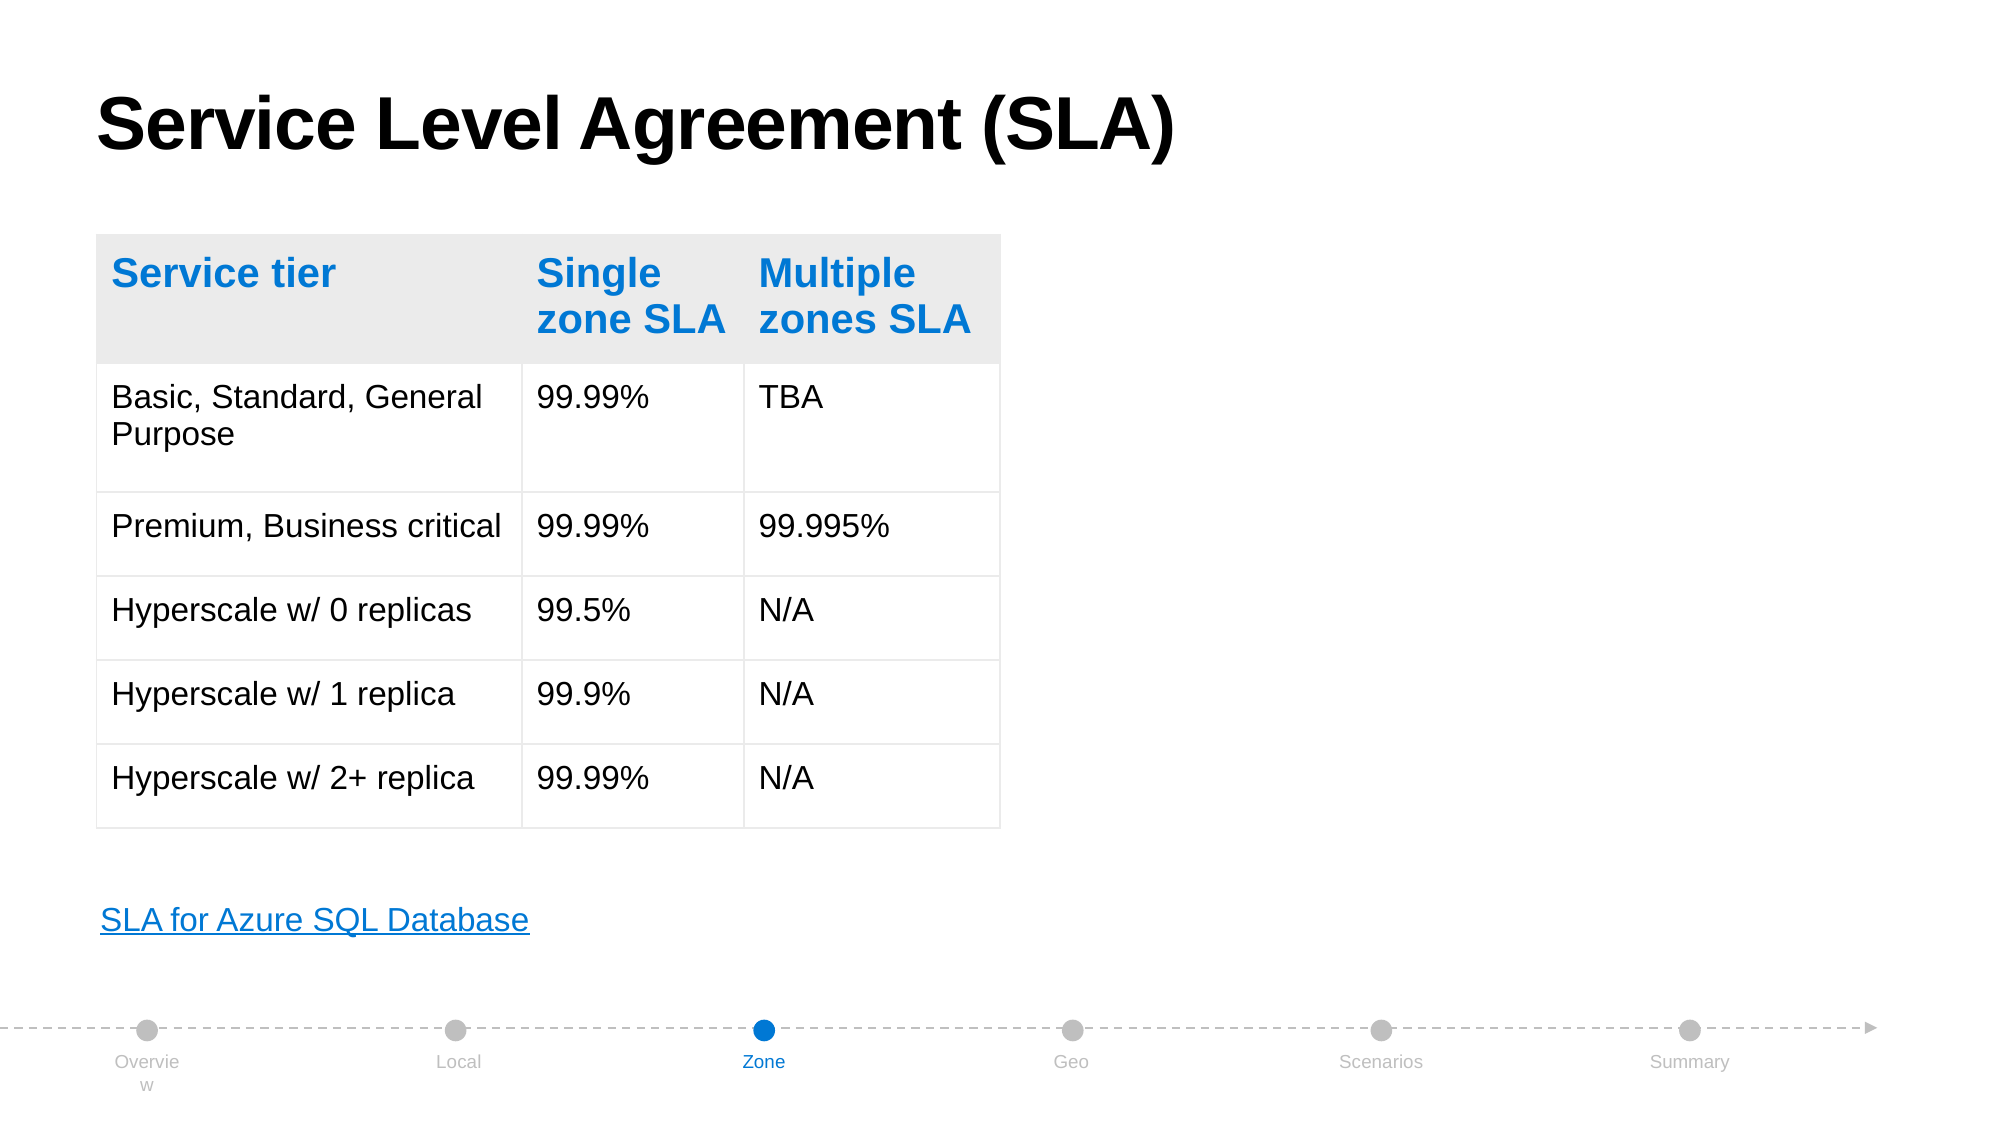

# Service Level Agreement (SLA)
| Service tier | Single zone SLA | Multiple zones SLA |
| --- | --- | --- |
| Basic, Standard, General Purpose | 99.99% | TBA |
| Premium, Business critical | 99.99% | 99.995% |
| Hyperscale w/ 0 replicas | 99.5% | N/A |
| Hyperscale w/ 1 replica | 99.9% | N/A |
| Hyperscale w/ 2+ replica | 99.99% | N/A |
SLA for Azure SQL Database

Local
Zone
Geo
Scenarios
Summary
Overview